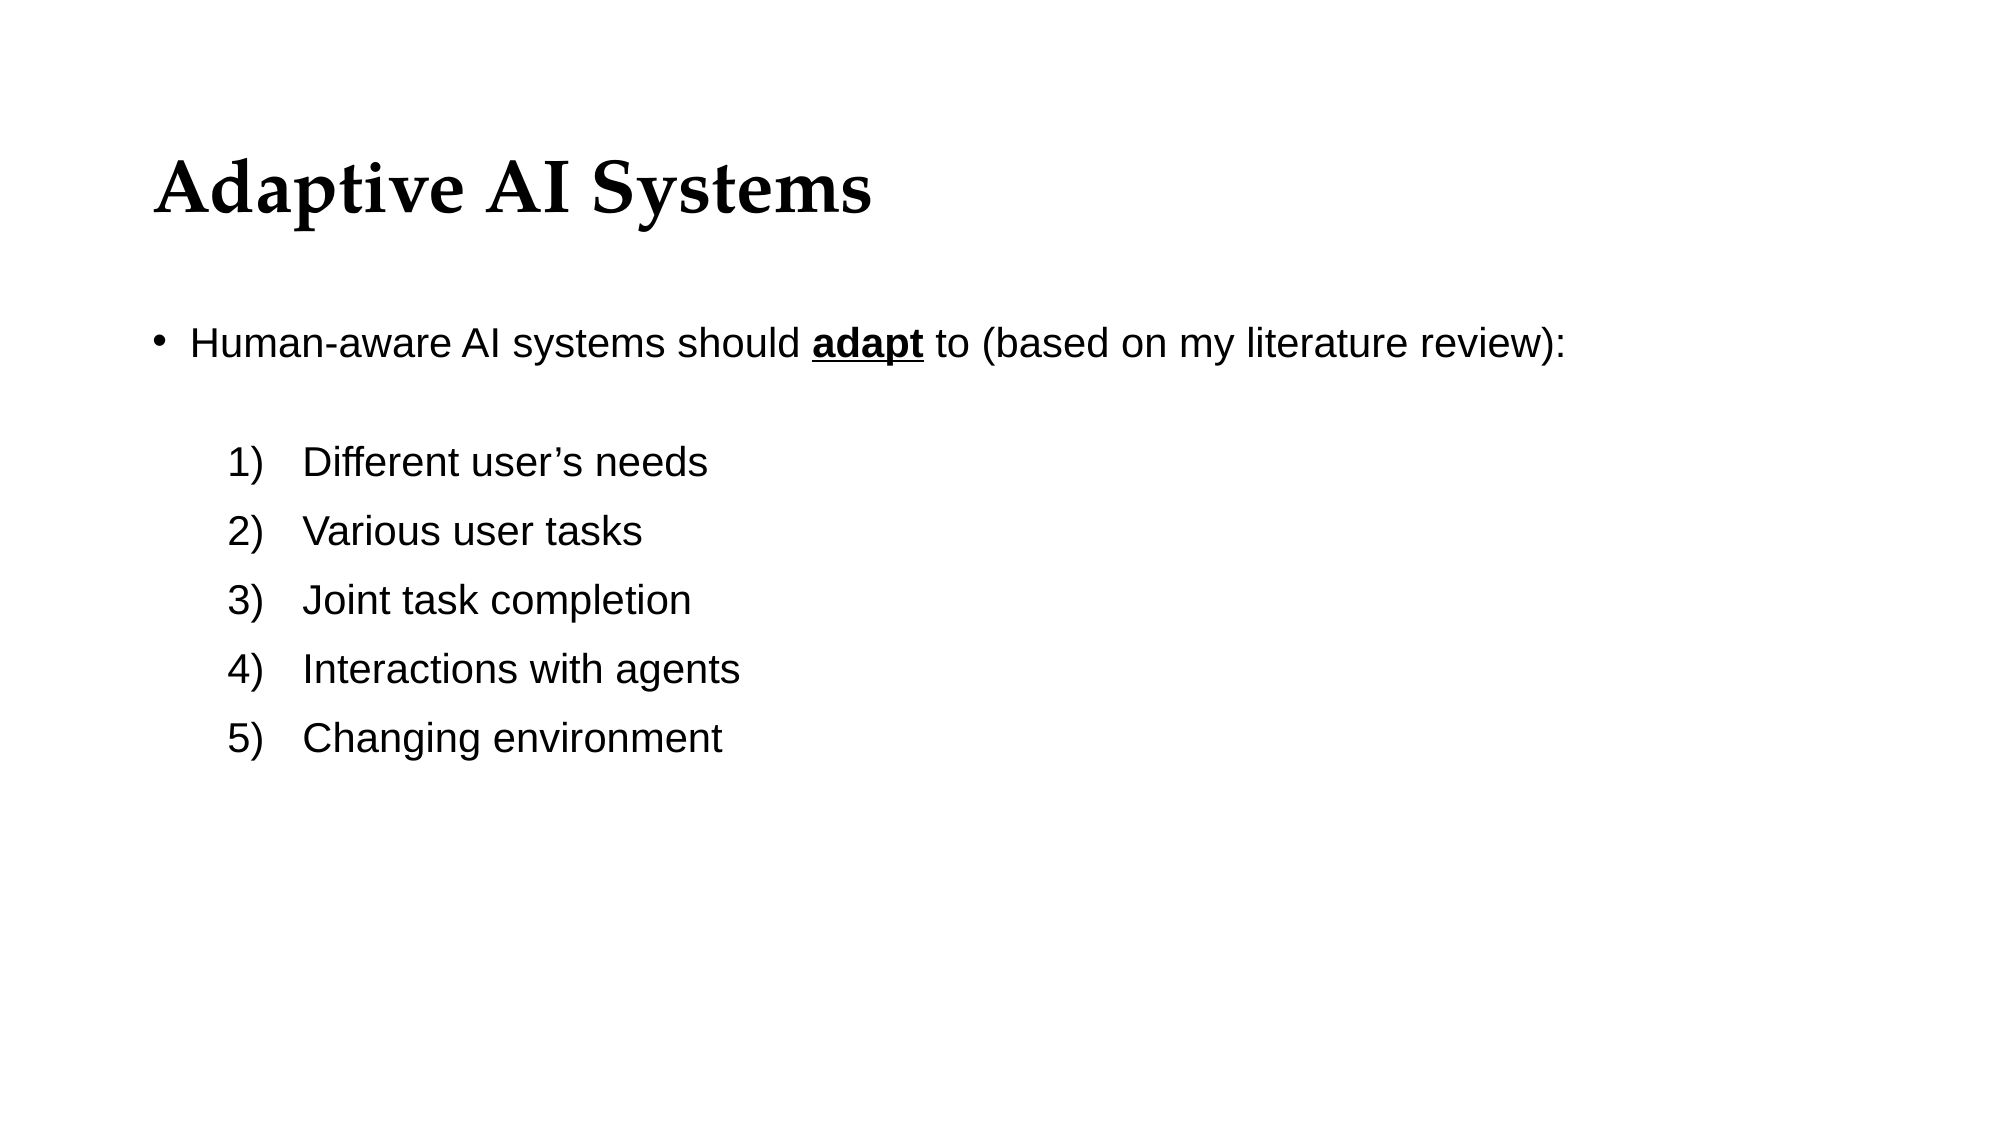

# Adaptive AI Systems
Human-aware AI systems should adapt to (based on my literature review):
Different user’s needs
Various user tasks
Joint task completion
Interactions with agents
Changing environment